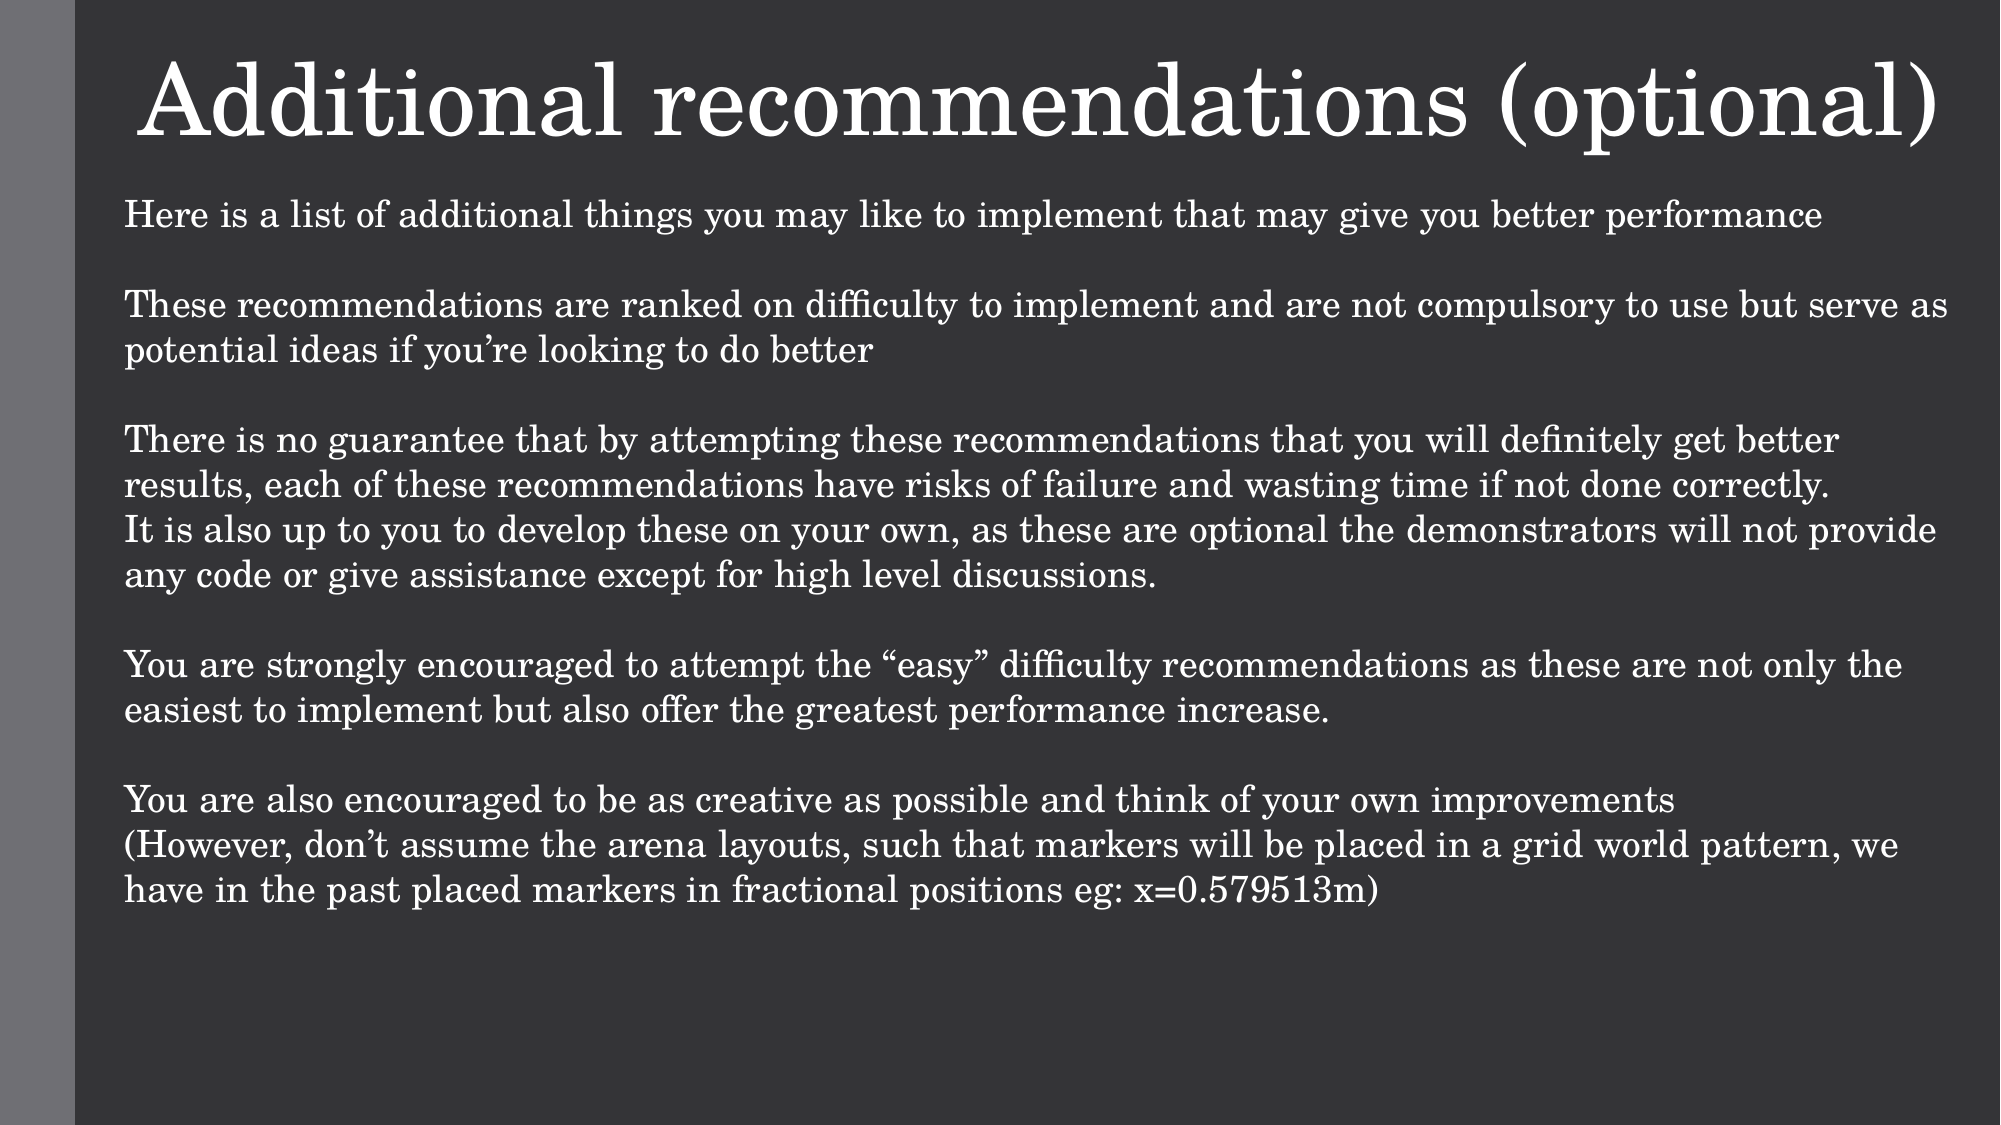

Additional recommendations (optional)
Here is a list of additional things you may like to implement that may give you better performance

These recommendations are ranked on difficulty to implement and are not compulsory to use but serve as potential ideas if you’re looking to do better

There is no guarantee that by attempting these recommendations that you will definitely get better results, each of these recommendations have risks of failure and wasting time if not done correctly.
It is also up to you to develop these on your own, as these are optional the demonstrators will not provide any code or give assistance except for high level discussions.

You are strongly encouraged to attempt the “easy” difficulty recommendations as these are not only the easiest to implement but also offer the greatest performance increase.

You are also encouraged to be as creative as possible and think of your own improvements
(However, don’t assume the arena layouts, such that markers will be placed in a grid world pattern, we have in the past placed markers in fractional positions eg: x=0.579513m)